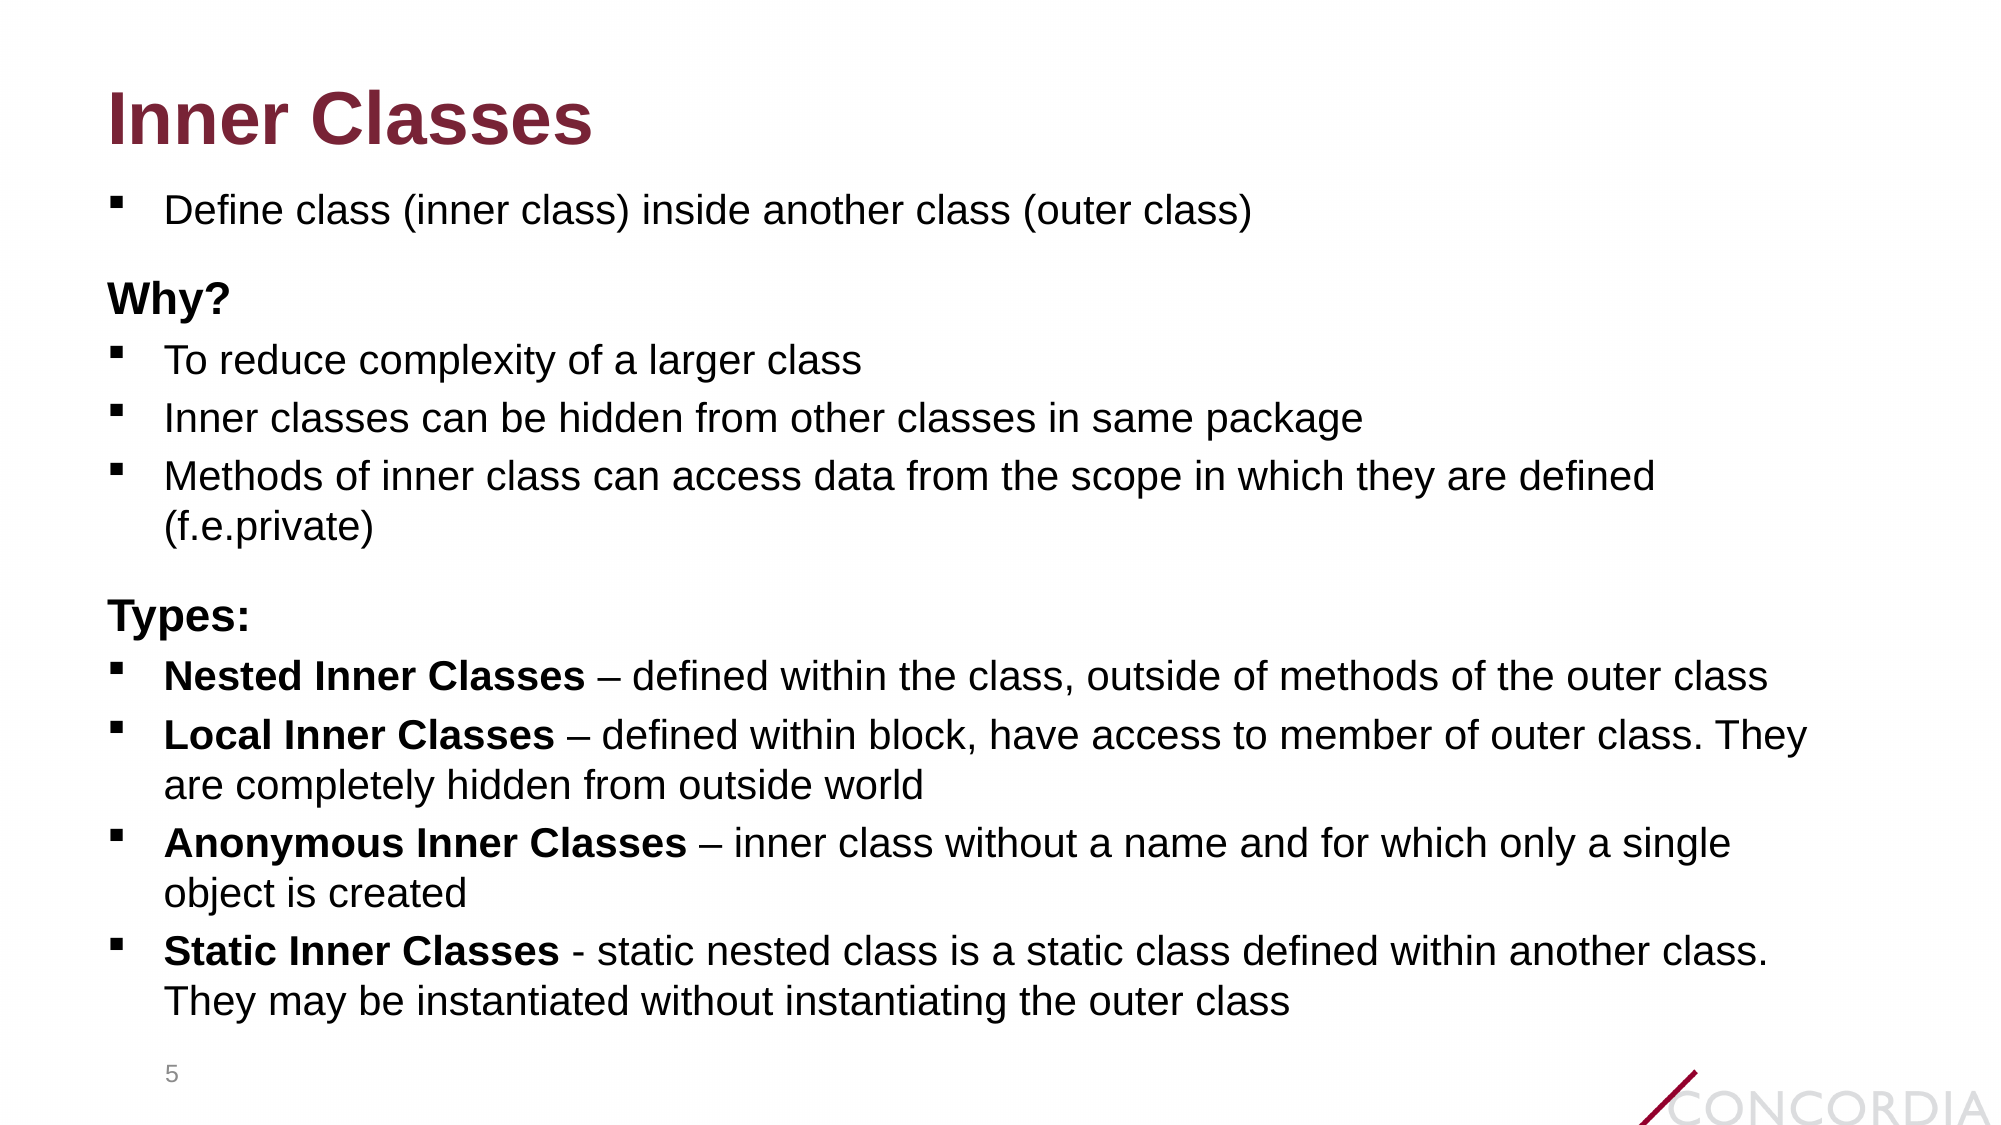

# Inner Classes
Define class (inner class) inside another class (outer class)
Why?
To reduce complexity of a larger class
Inner classes can be hidden from other classes in same package
Methods of inner class can access data from the scope in which they are defined (f.e.private)
Types:
Nested Inner Classes – defined within the class, outside of methods of the outer class
Local Inner Classes – defined within block, have access to member of outer class. They are completely hidden from outside world
Anonymous Inner Classes – inner class without a name and for which only a single object is created
Static Inner Classes - static nested class is a static class defined within another class. They may be instantiated without instantiating the outer class
5